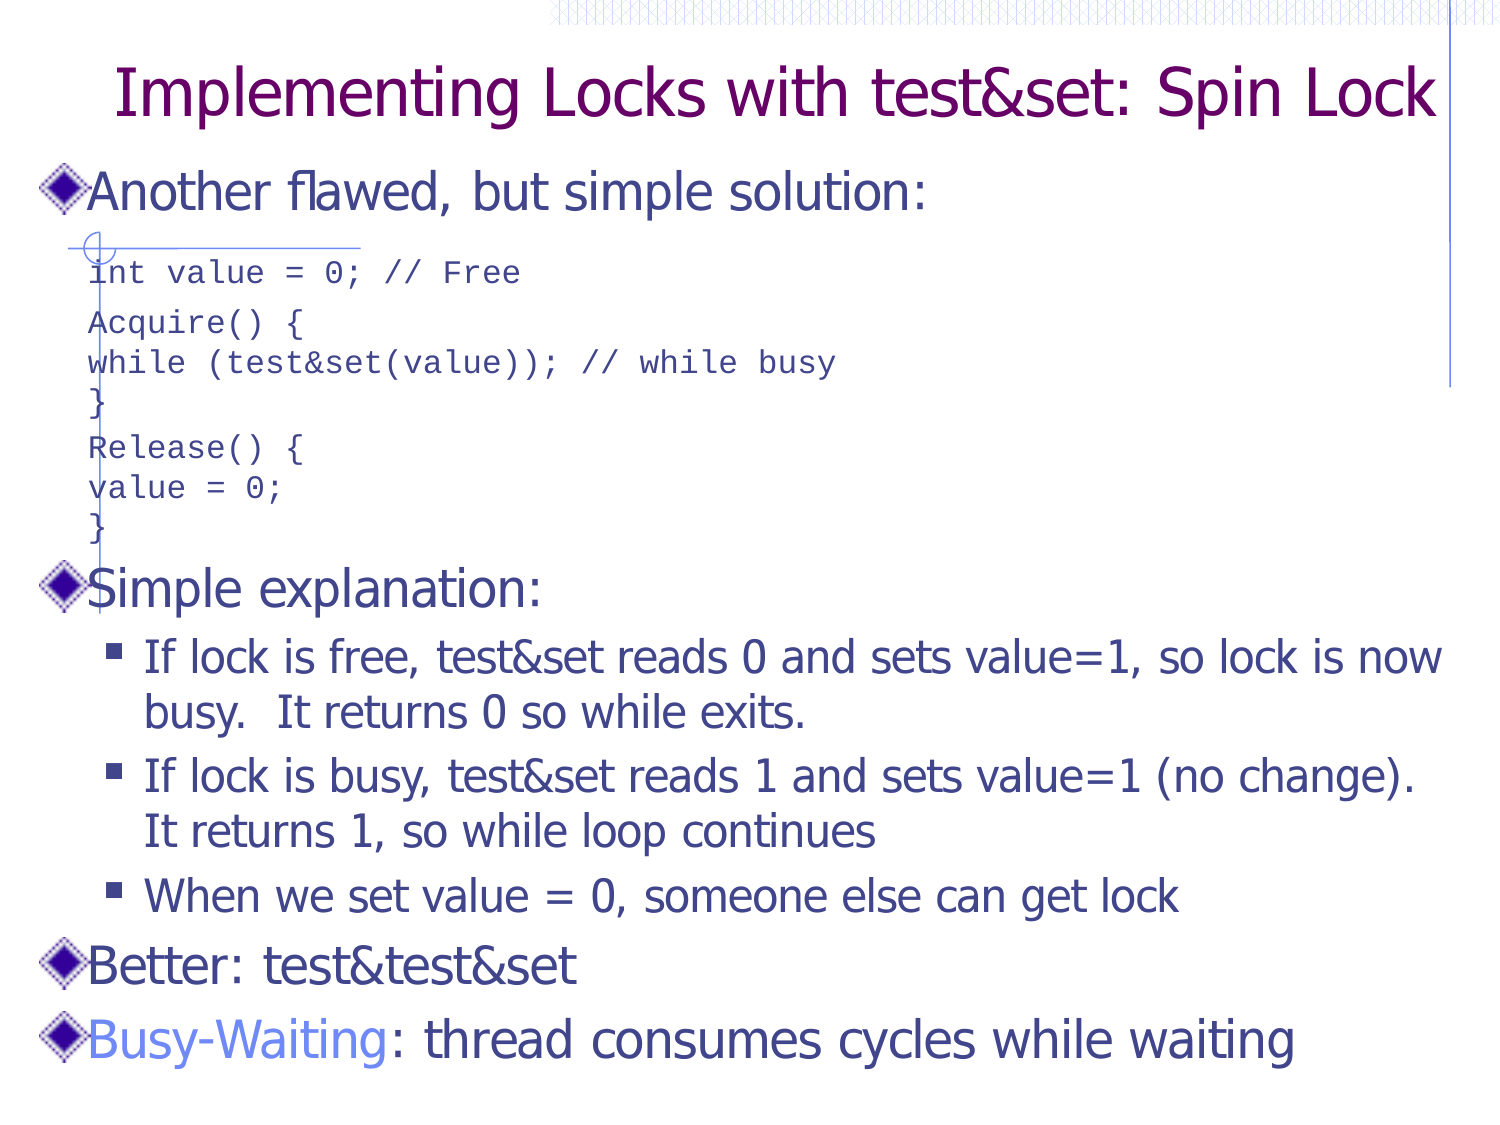

# Implementing Locks with test&set: Spin Lock
Another flawed, but simple solution:
		int value = 0; // Free
		Acquire() {
		while (test&set(value)); // while busy
	}
		Release() {
		value = 0;
	}
Simple explanation:
If lock is free, test&set reads 0 and sets value=1, so lock is now busy.  It returns 0 so while exits.
If lock is busy, test&set reads 1 and sets value=1 (no change). It returns 1, so while loop continues
When we set value = 0, someone else can get lock
Better: test&test&set
Busy-Waiting: thread consumes cycles while waiting